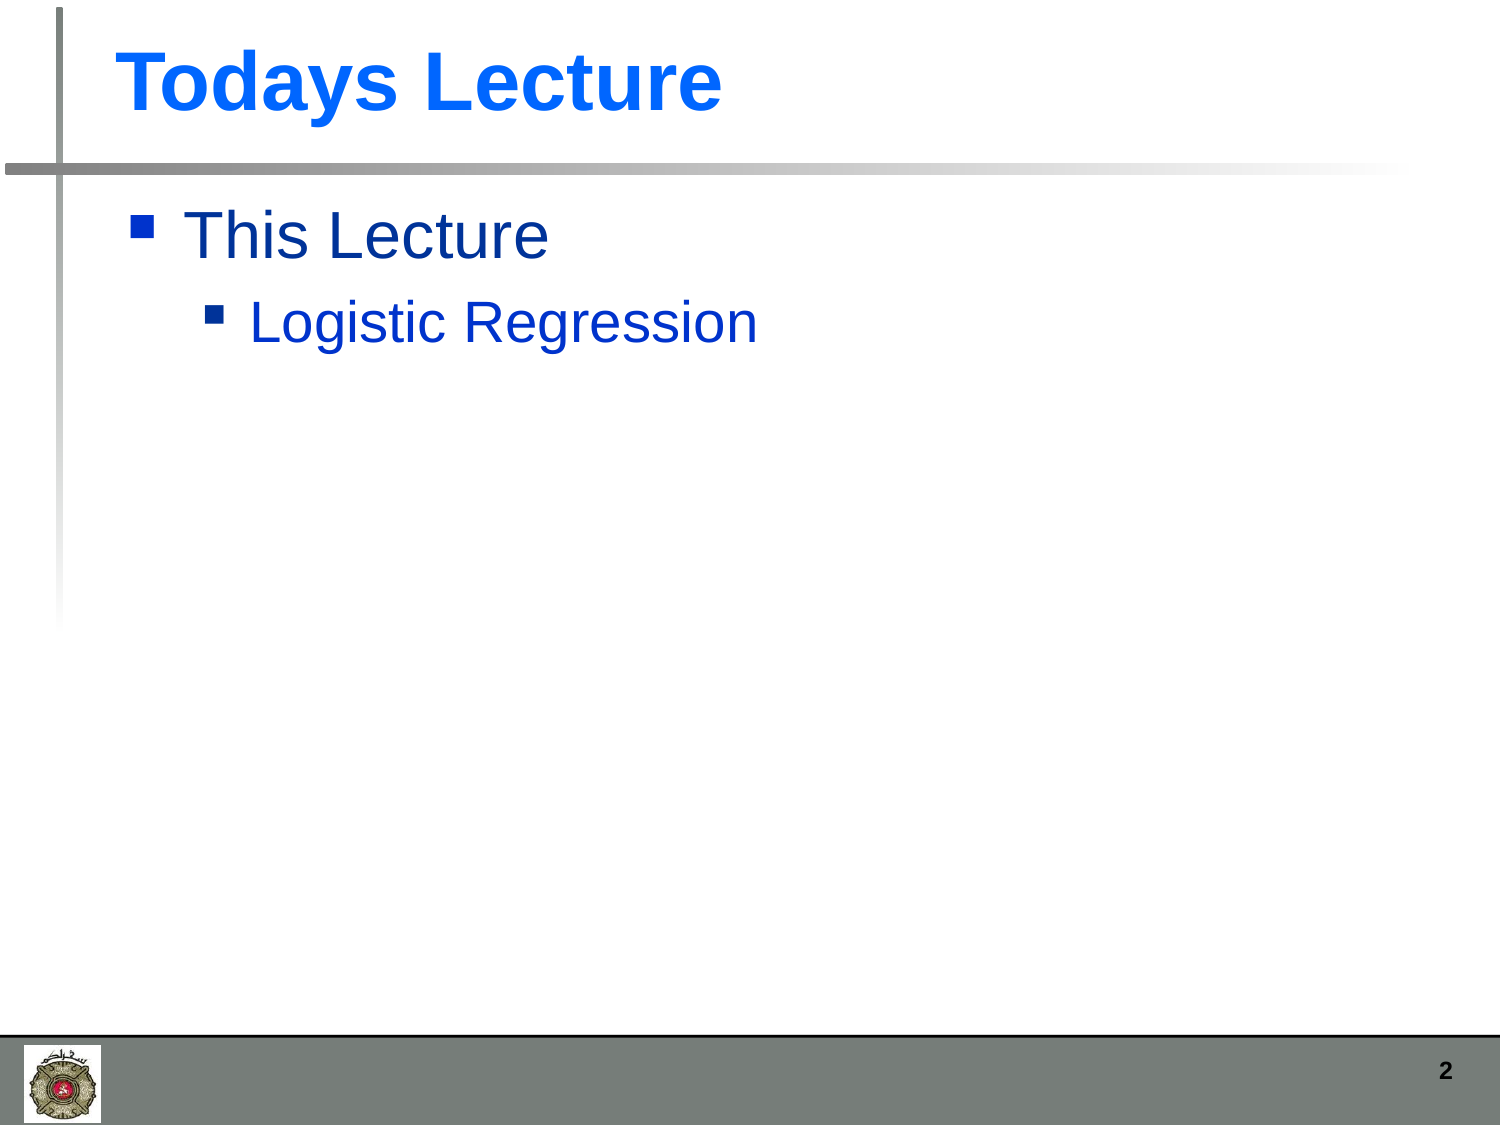

# Todays Lecture
This Lecture
Logistic Regression